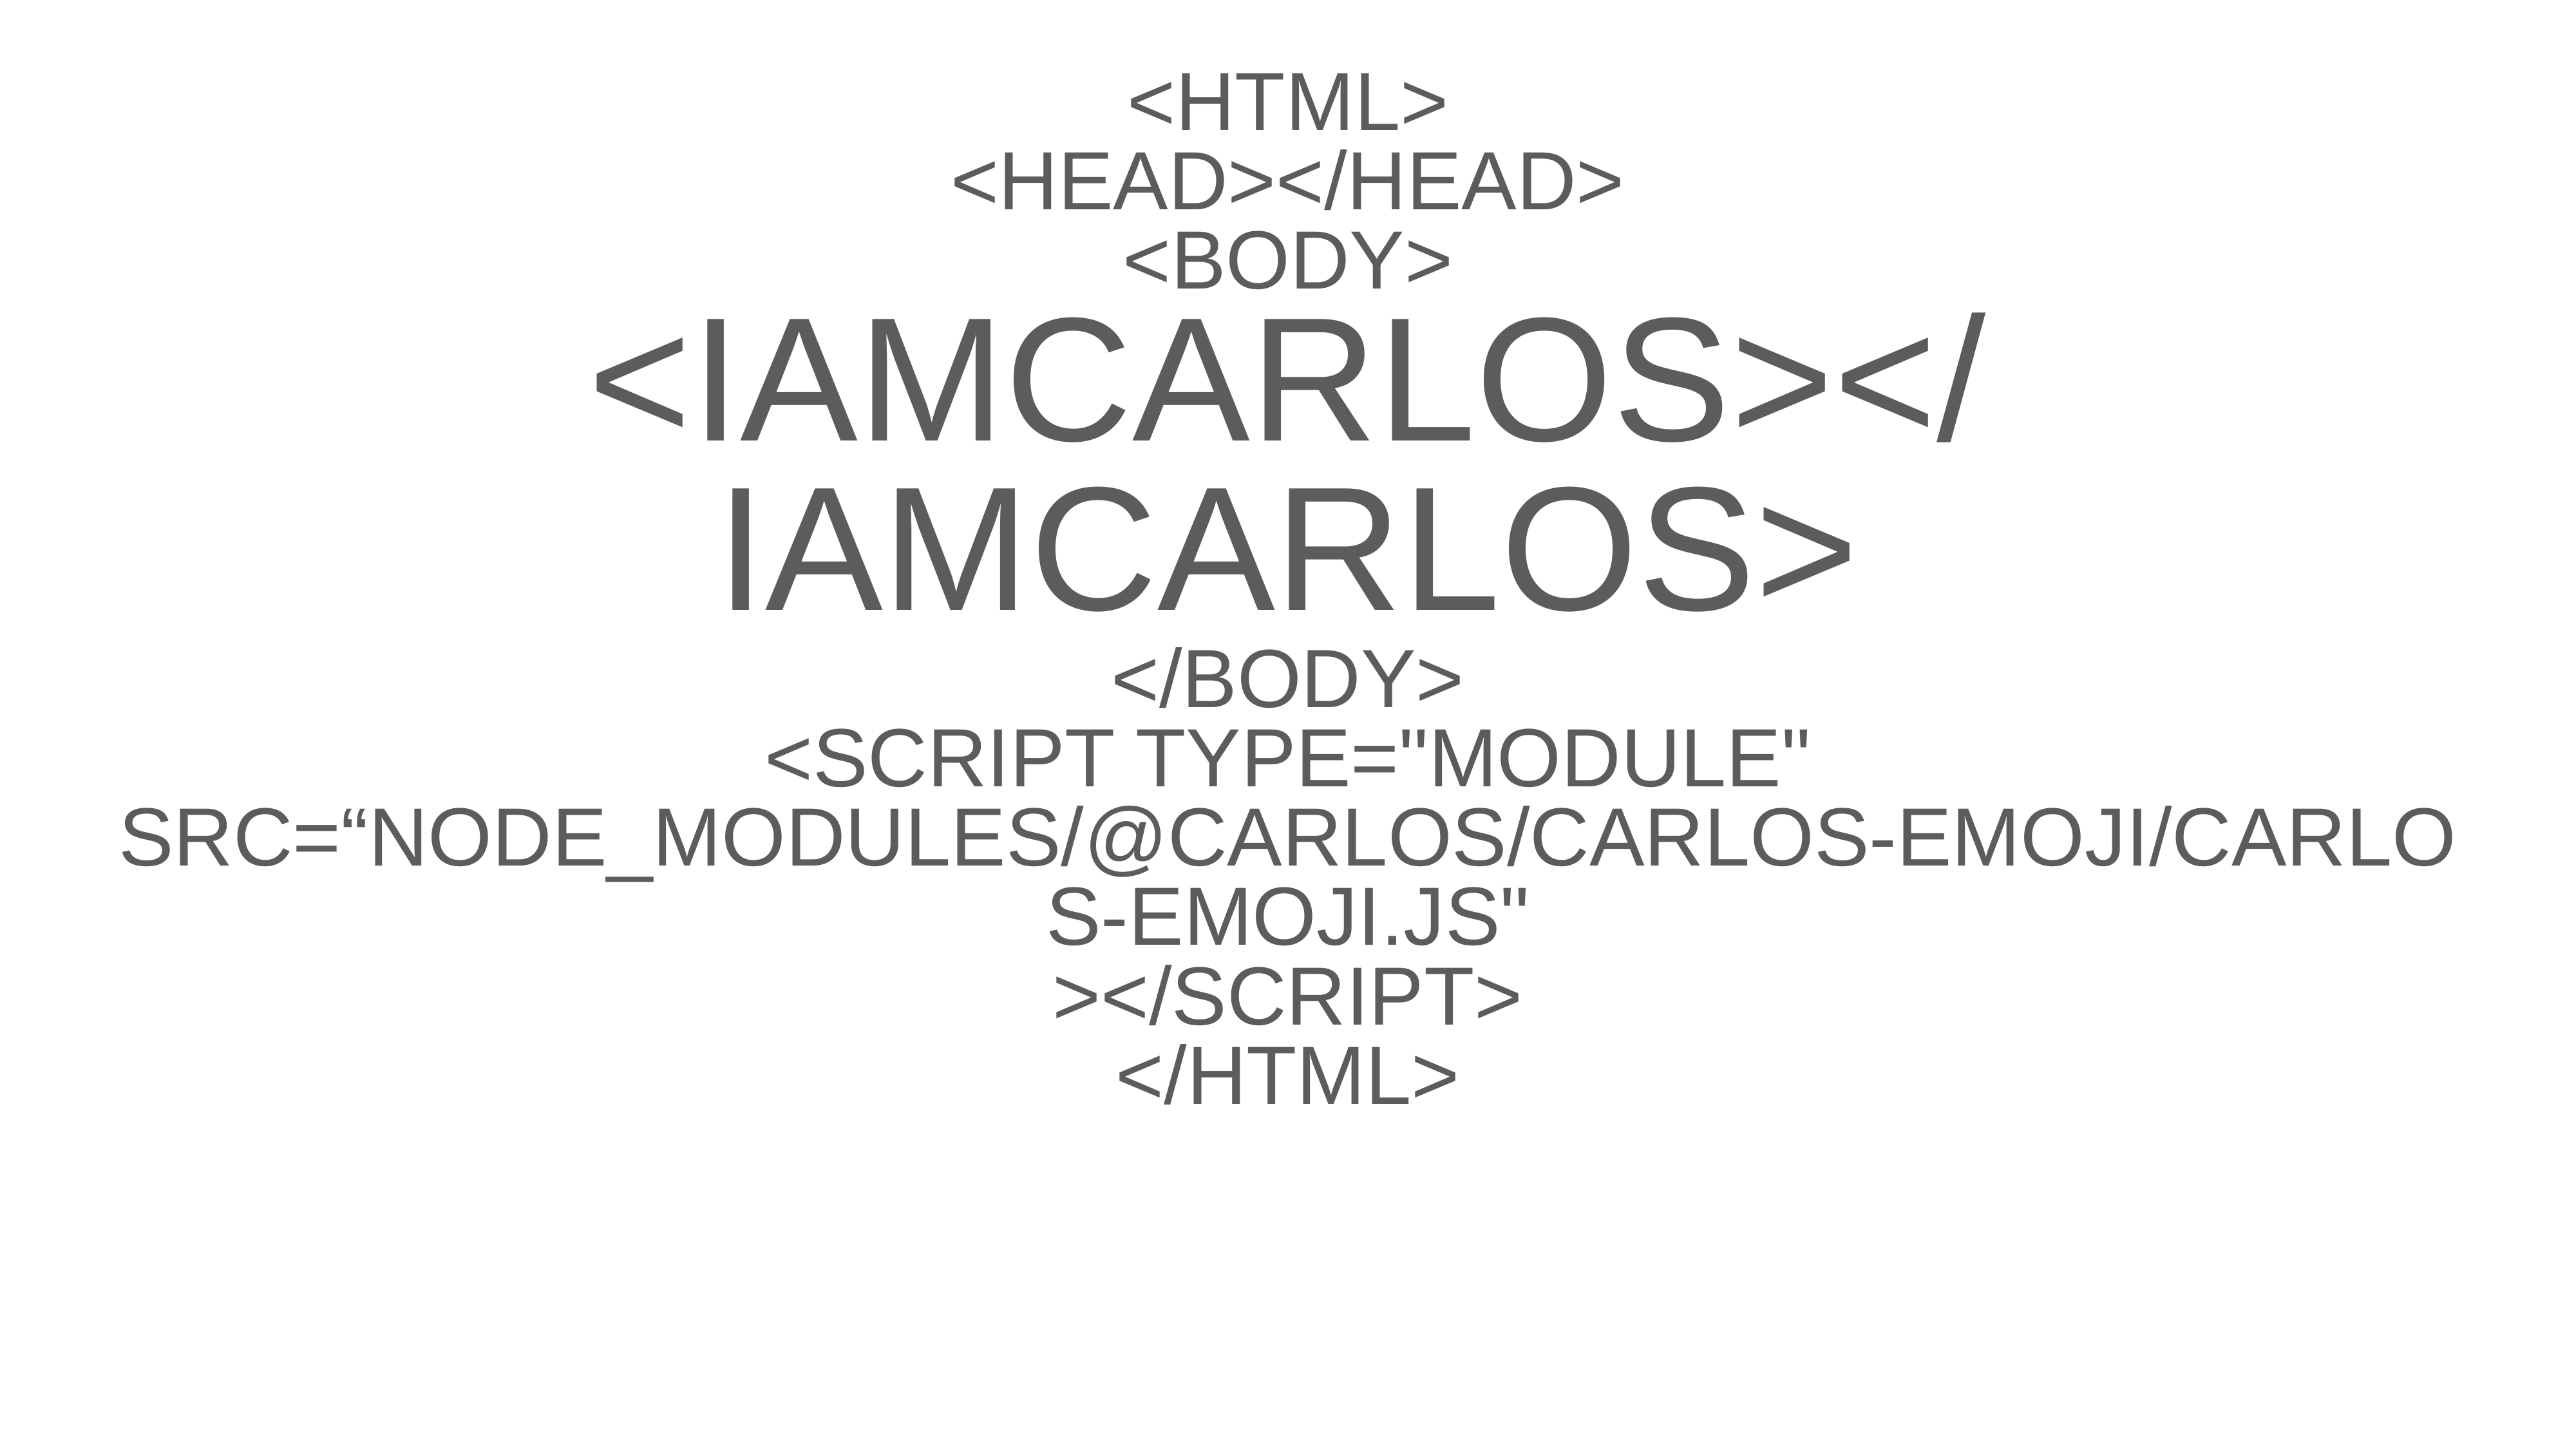

# <html>
<head></head>
<body>
<iamcarlos></iamcarlos>
</body>
<script type="module" src=“node_modules/@carlos/carlos-emoji/carlos-emoji.js"
></script>
</html>